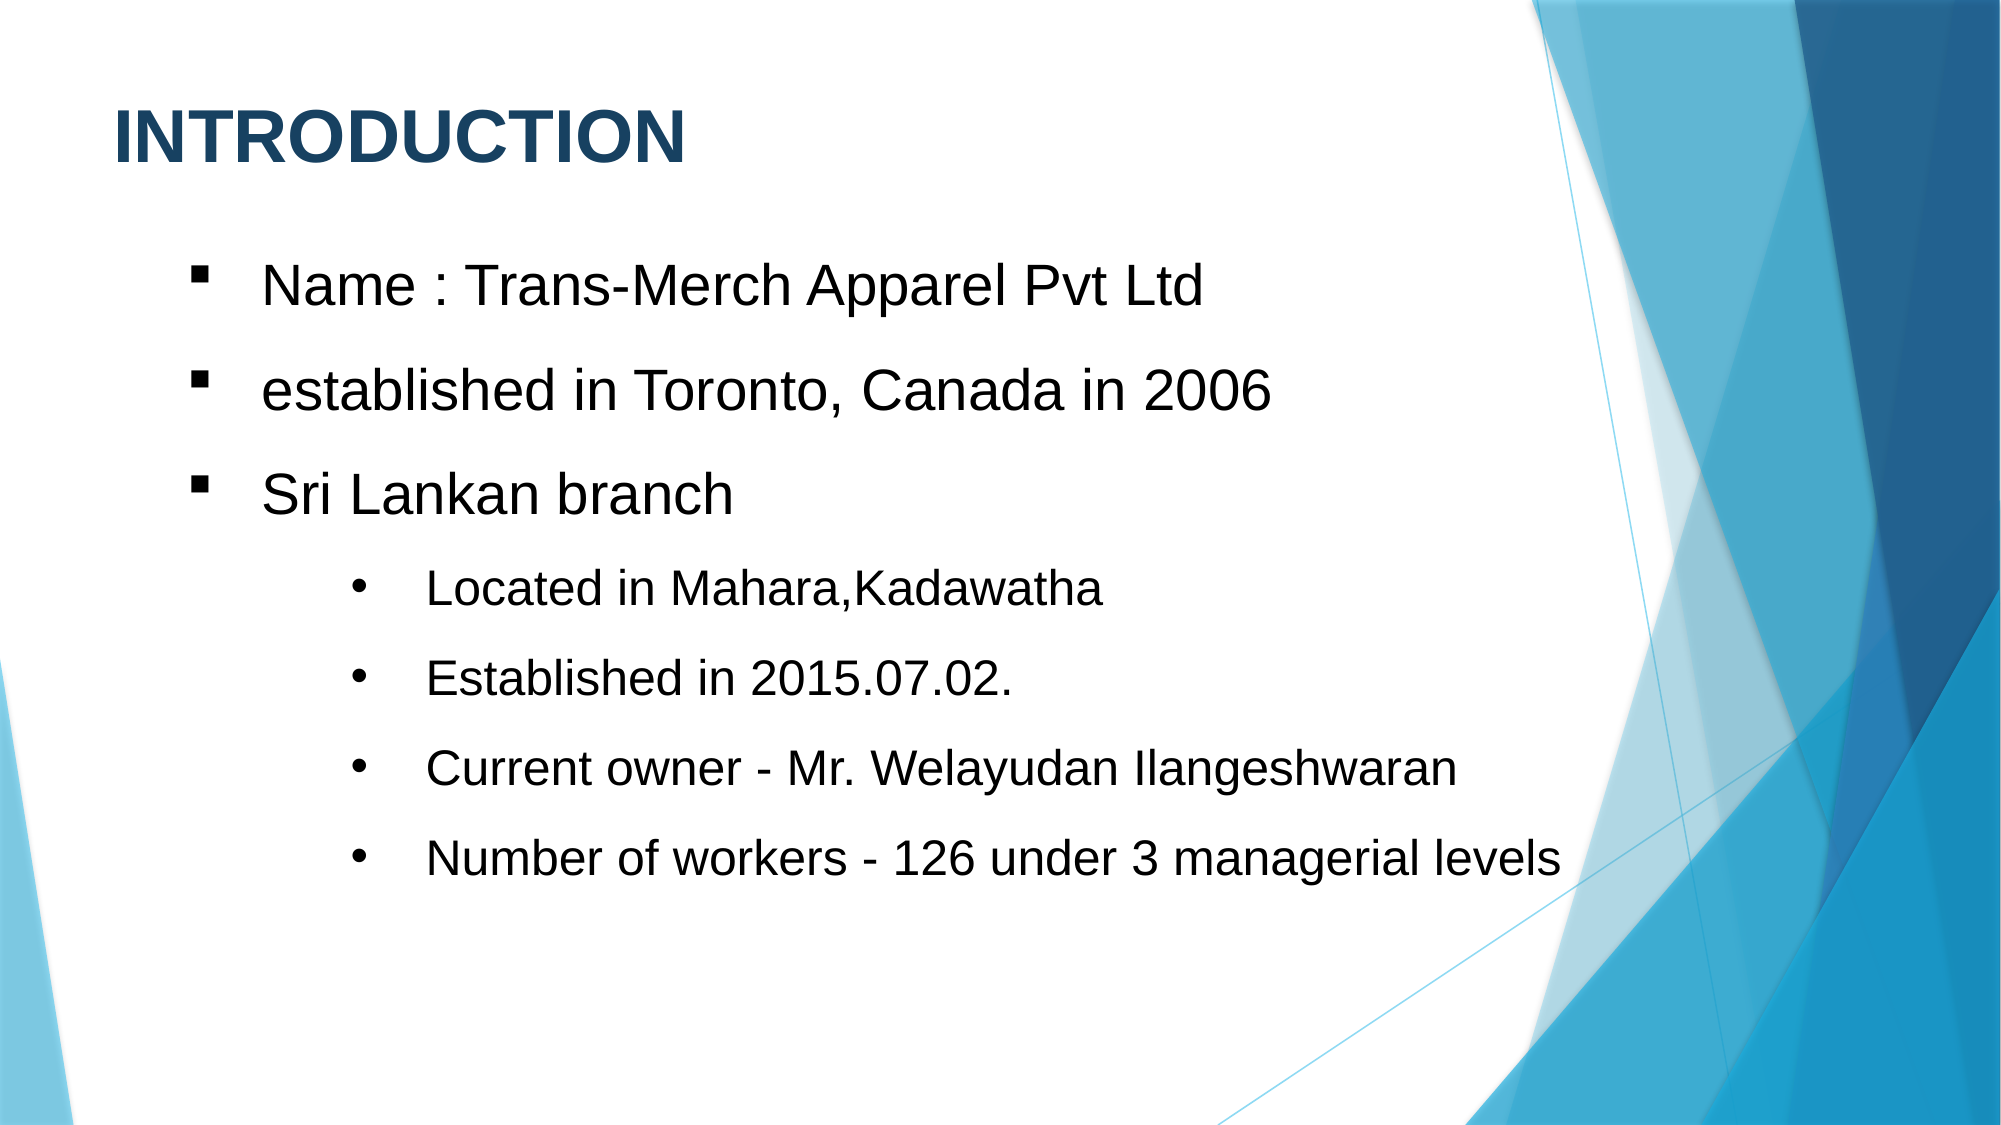

INTRODUCTION

Name : Trans-Merch Apparel Pvt Ltd
established in Toronto, Canada in 2006
Sri Lankan branch
Located in Mahara,Kadawatha
Established in 2015.07.02.
Current owner - Mr. Welayudan Ilangeshwaran
Number of workers - 126 under 3 managerial levels